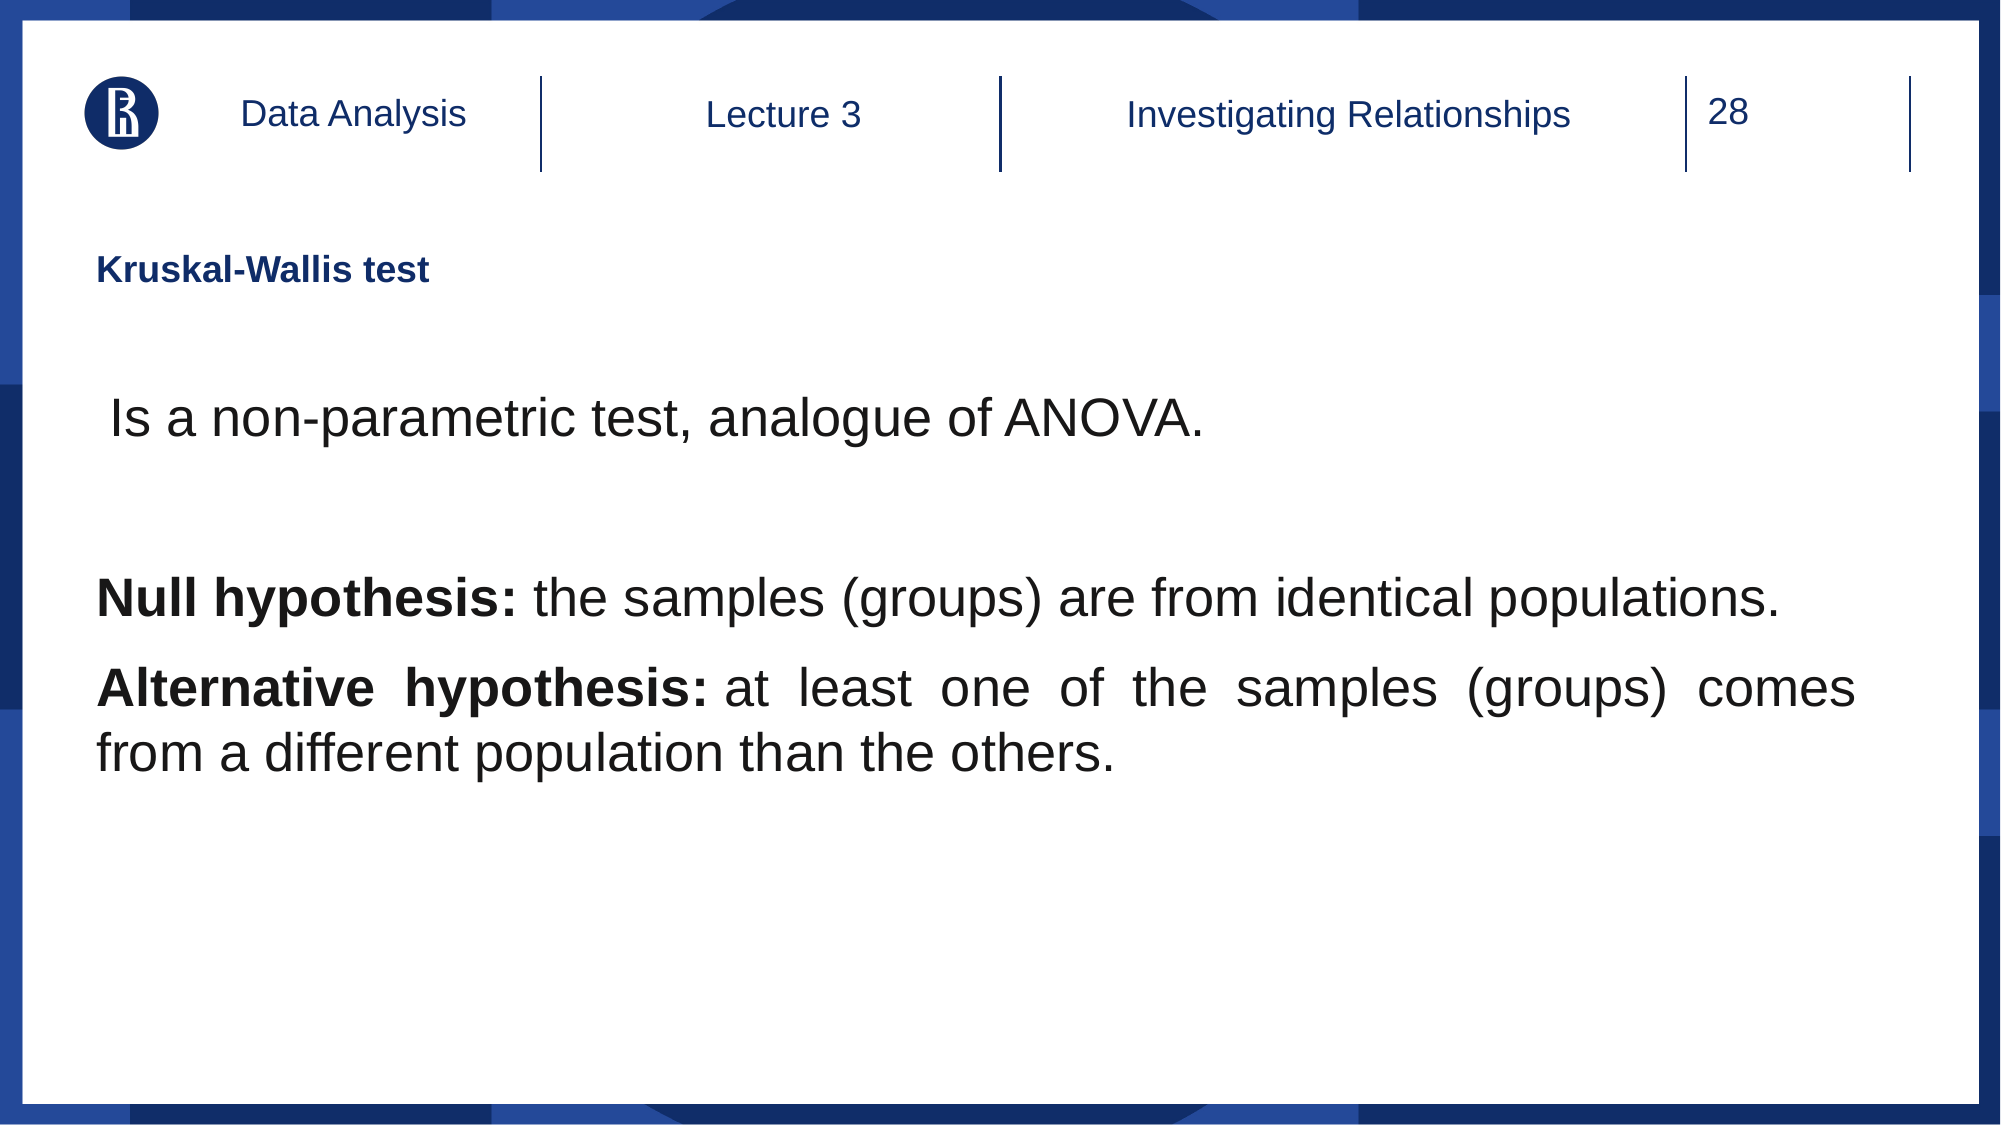

Data Analysis
Lecture 3
Investigating Relationships
# Kruskal-Wallis test
Is a non-parametric test, analogue of ANOVA.

Null hypothesis: the samples (groups) are from identical populations.
Alternative hypothesis: at least one of the samples (groups) comes from a different population than the others.